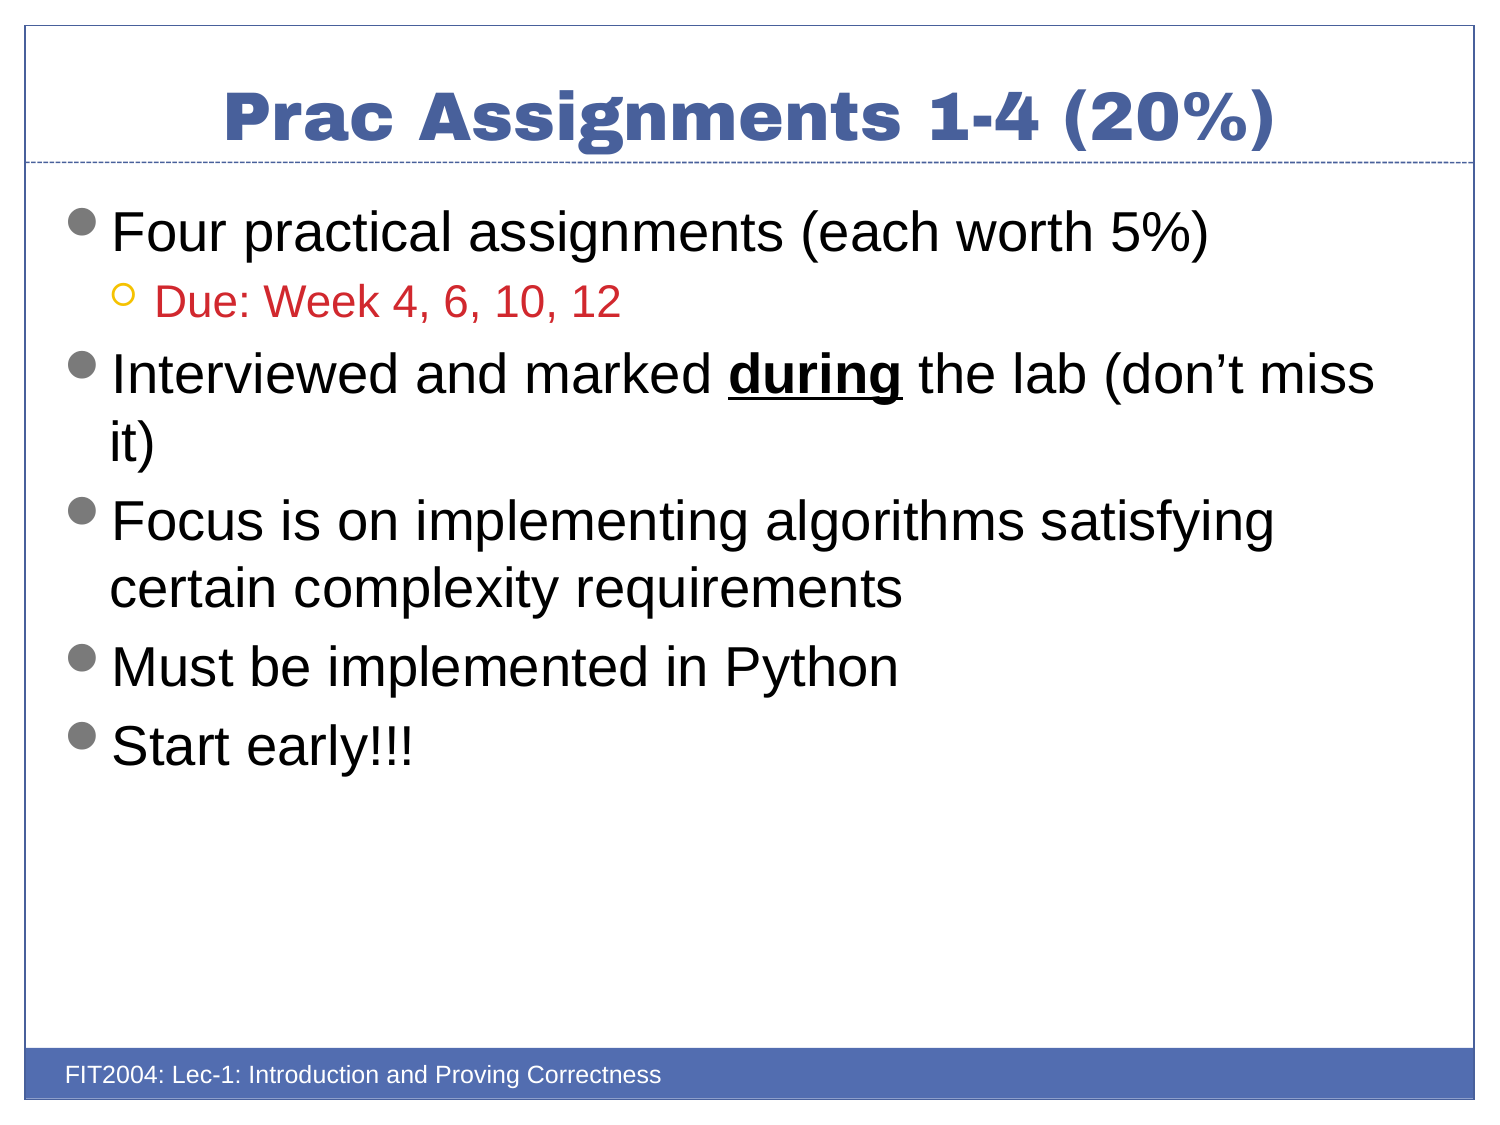

# Prac Assignments 1-4 (20%)
Four practical assignments (each worth 5%)
Due: Week 4, 6, 10, 12
Interviewed and marked during the lab (don’t miss it)
Focus is on implementing algorithms satisfying certain complexity requirements
Must be implemented in Python
Start early!!!

FIT2004: Lec-1: Introduction and Proving Correctness